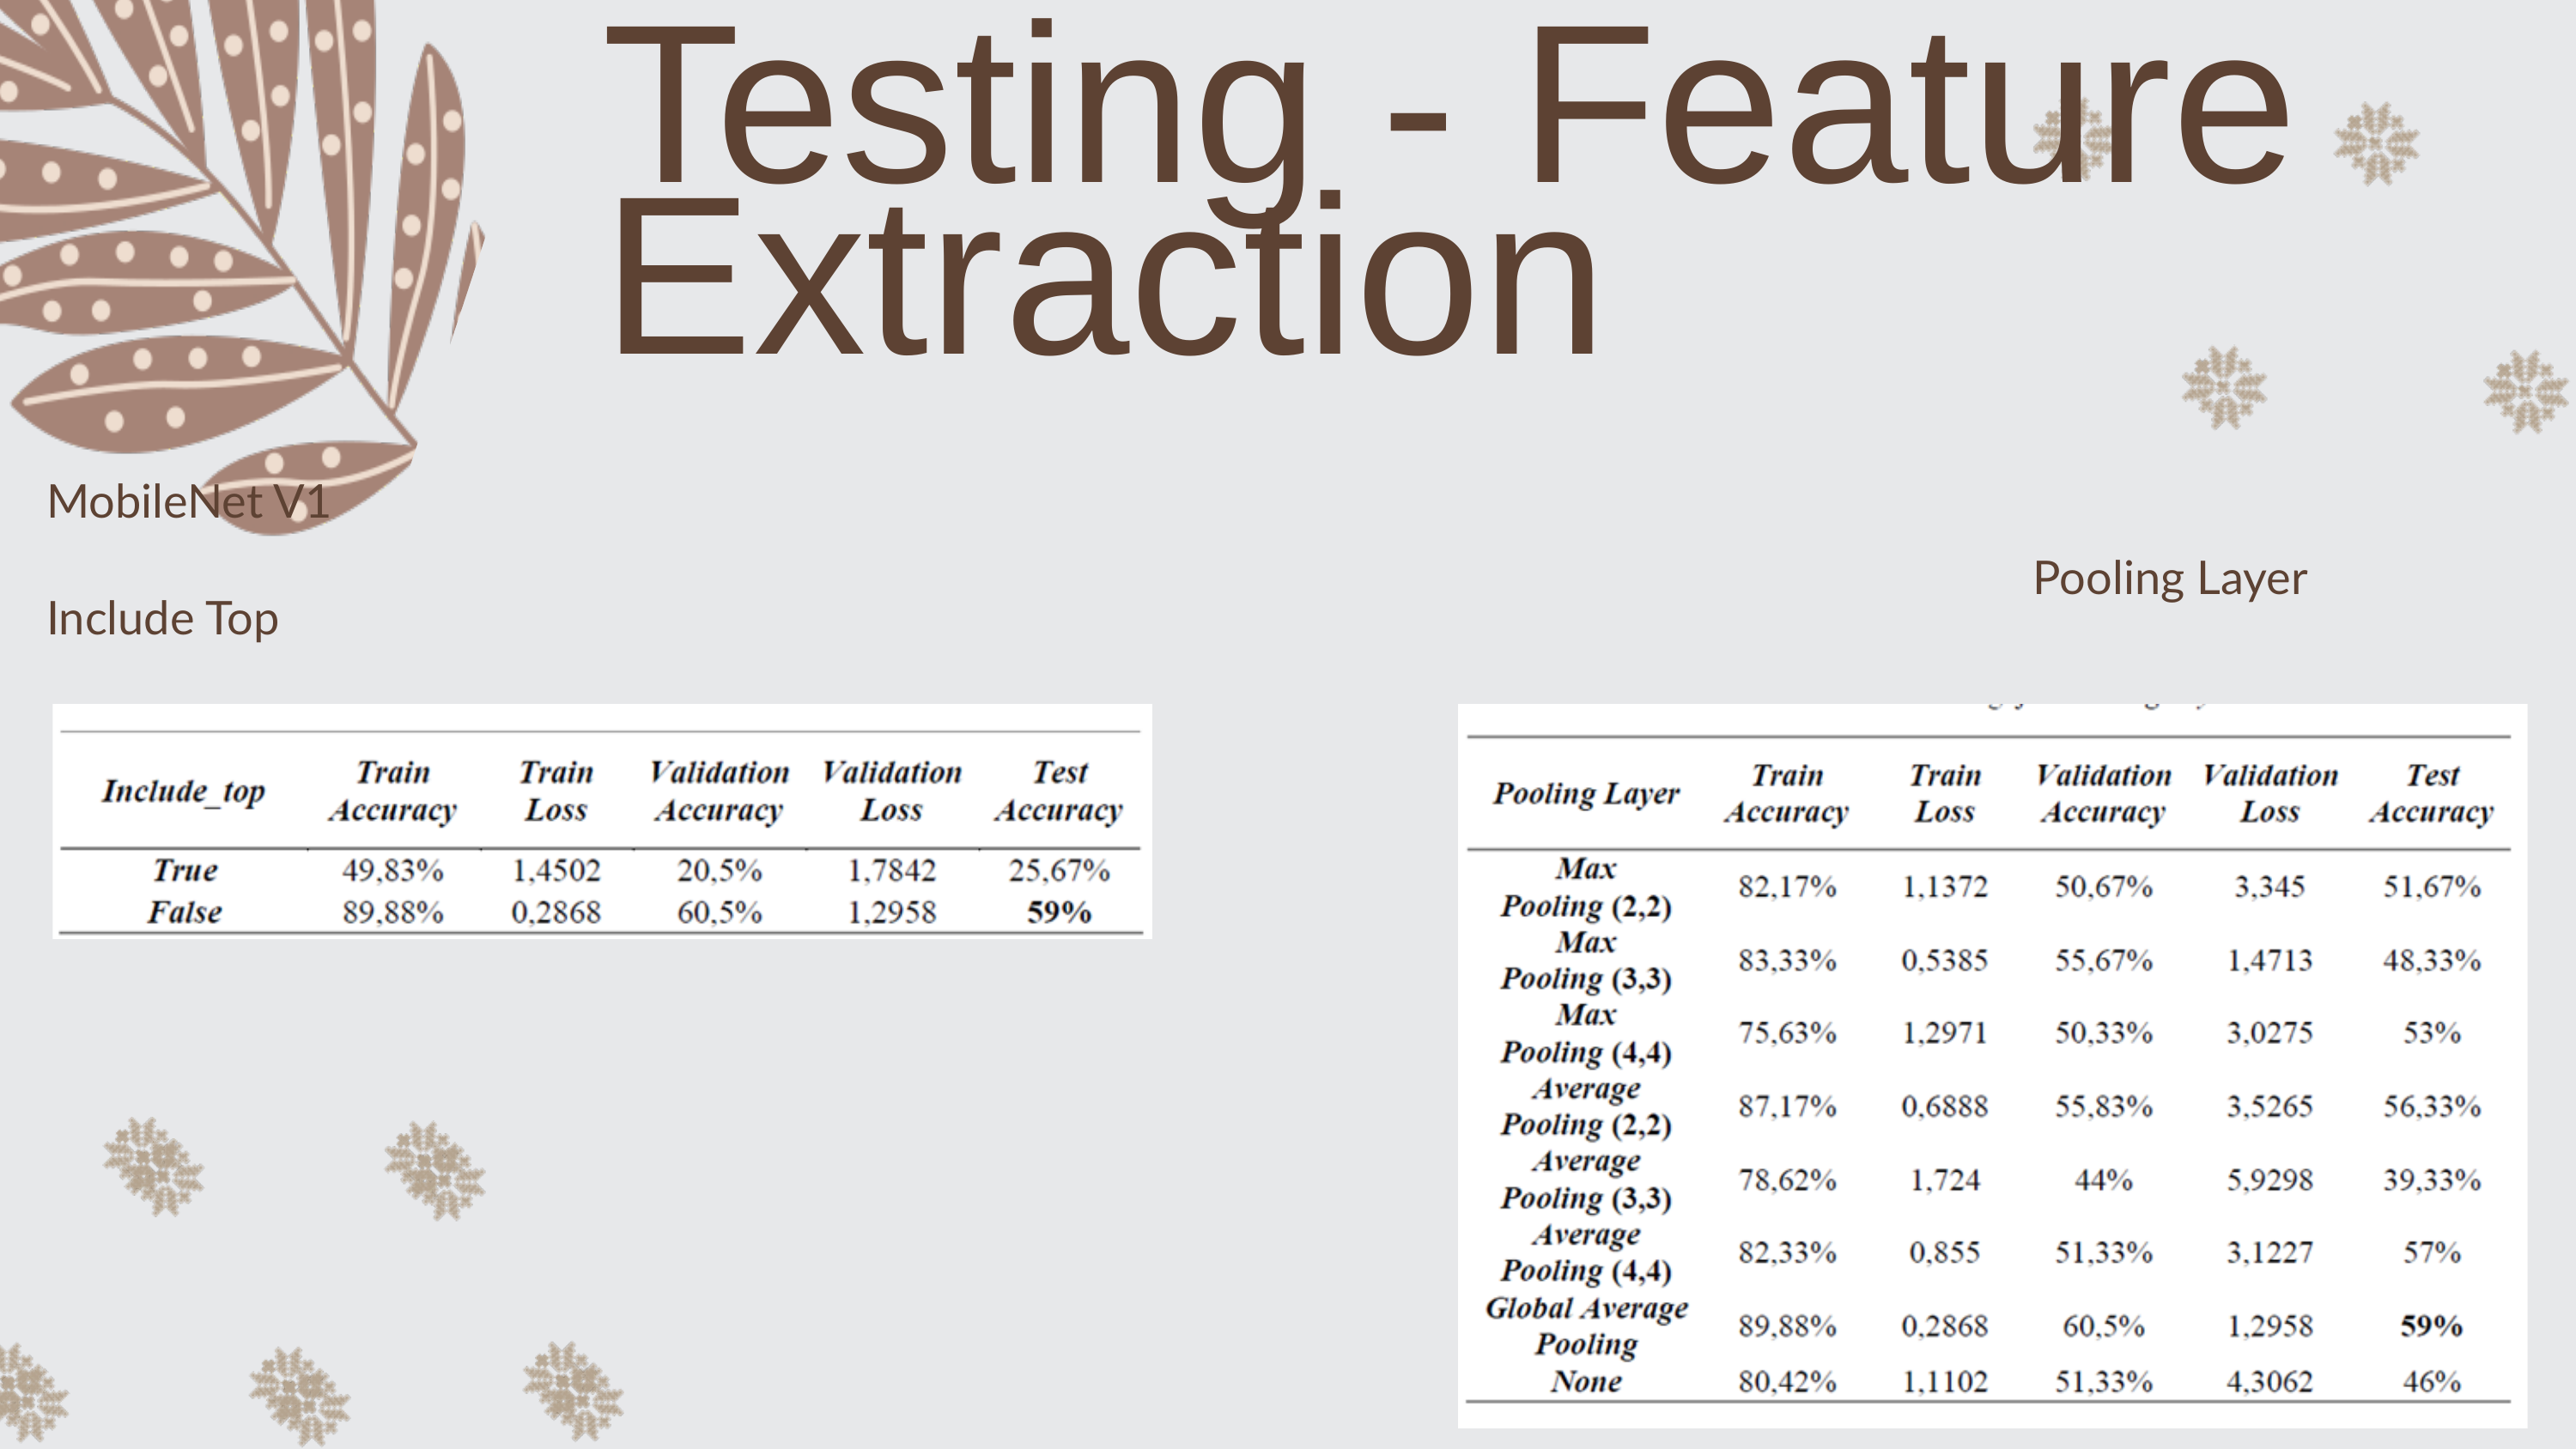

Testing - Feature Extraction
MobileNet V1
Pooling Layer
Include Top